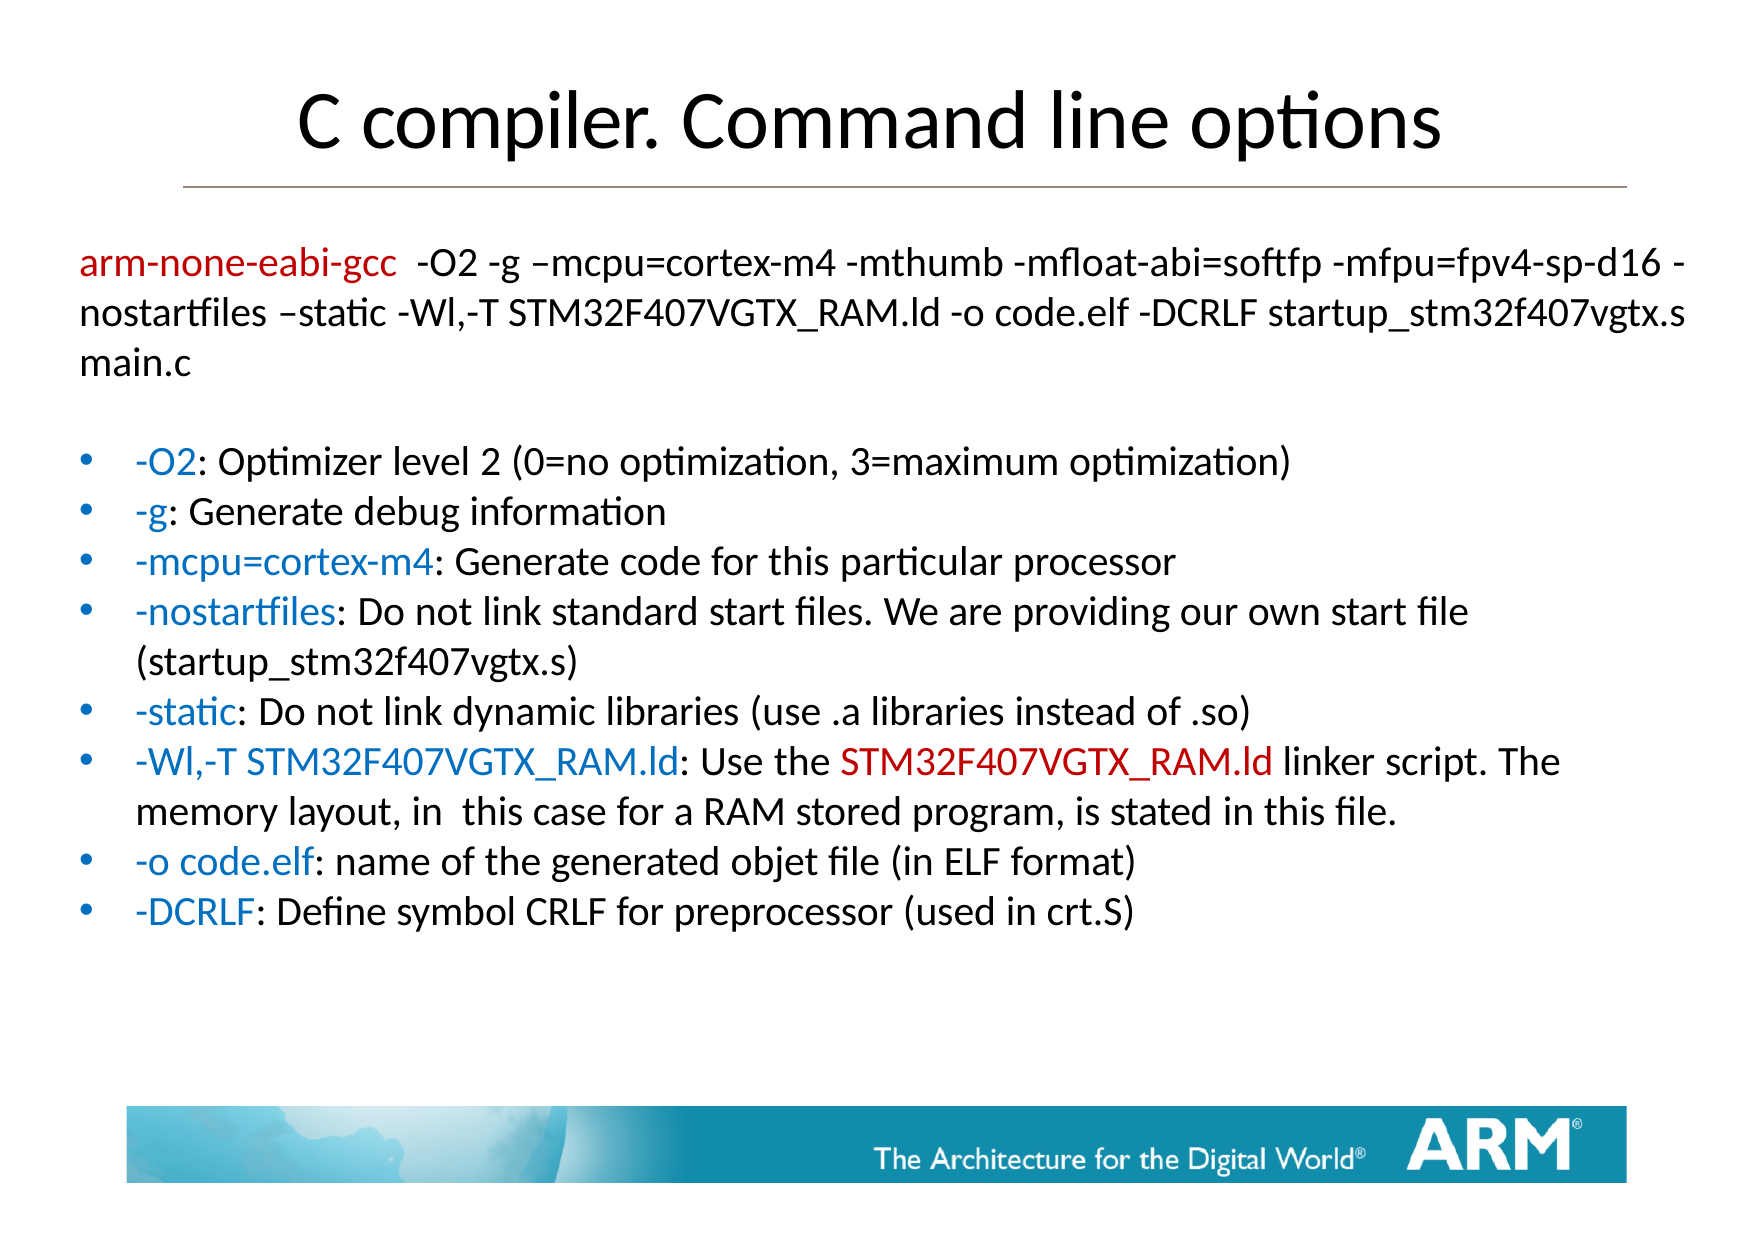

# C compiler. Command line options
arm-none-eabi-gcc -O2 -g –mcpu=cortex-m4 -mthumb -mfloat-abi=softfp -mfpu=fpv4-sp-d16 -nostartfiles –static -Wl,-T STM32F407VGTX_RAM.ld -o code.elf -DCRLF startup_stm32f407vgtx.s main.c

-O2: Optimizer level 2 (0=no optimization, 3=maximum optimization)
-g: Generate debug information
-mcpu=cortex-m4: Generate code for this particular processor
-nostartfiles: Do not link standard start files. We are providing our own start file  (startup_stm32f407vgtx.s)
-static: Do not link dynamic libraries (use .a libraries instead of .so)
-Wl,-T STM32F407VGTX_RAM.ld: Use the STM32F407VGTX_RAM.ld linker script. The memory layout, in  this case for a RAM stored program, is stated in this file.
-o code.elf: name of the generated objet file (in ELF format)
-DCRLF: Define symbol CRLF for preprocessor (used in crt.S)